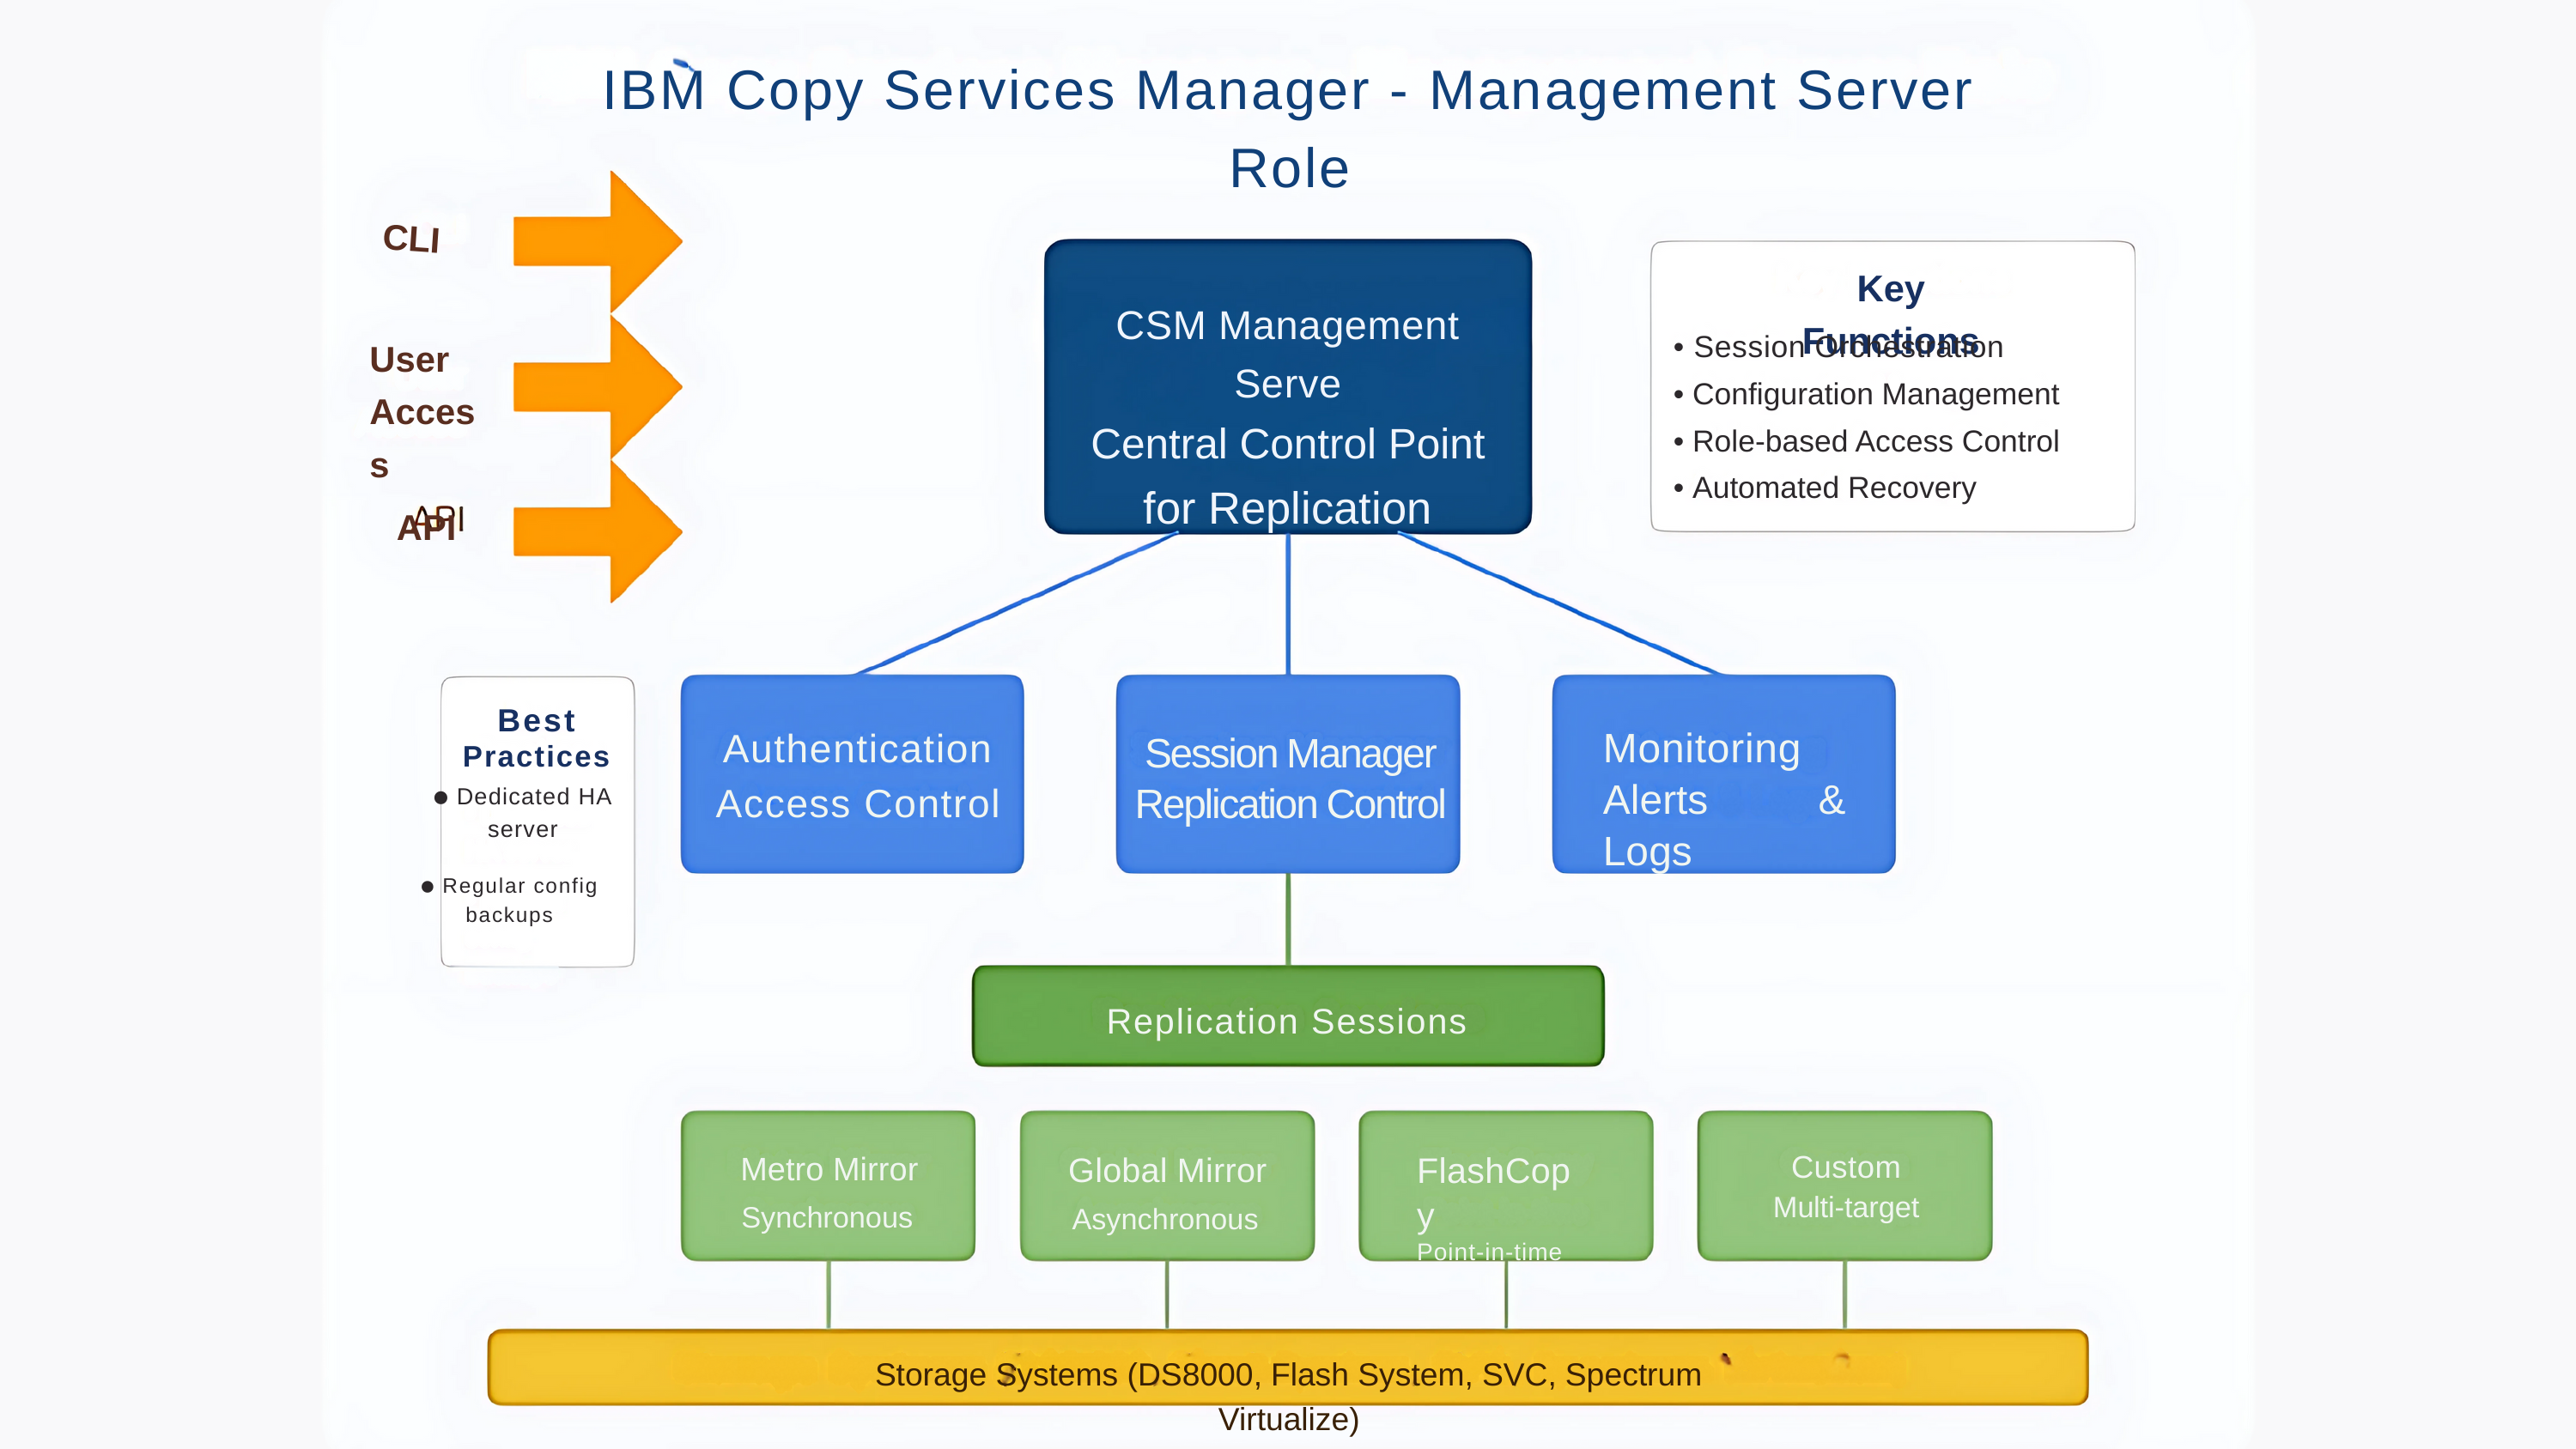

IBM Copy Services Manager - Management Server Role
CLI
Key Functions
CSM Management Serve
Central Control Point
for Replication
• Session Orchestration
• Configuration Management
• Role-based Access Control
• Automated Recovery
User
Access
API
Best
Practices
Authentication Access Control
Monitoring
Alerts & Logs
Session Manager
Replication Control
⚫ Dedicated HA server
⚫ Regular config
backups

Replication Sessions
Global Mirror
Metro Mirror
Custom
Multi-target
FlashCopy
Point-in-time
Synchronous
Asynchronous
Storage Systems (DS8000, Flash System, SVC, Spectrum Virtualize)